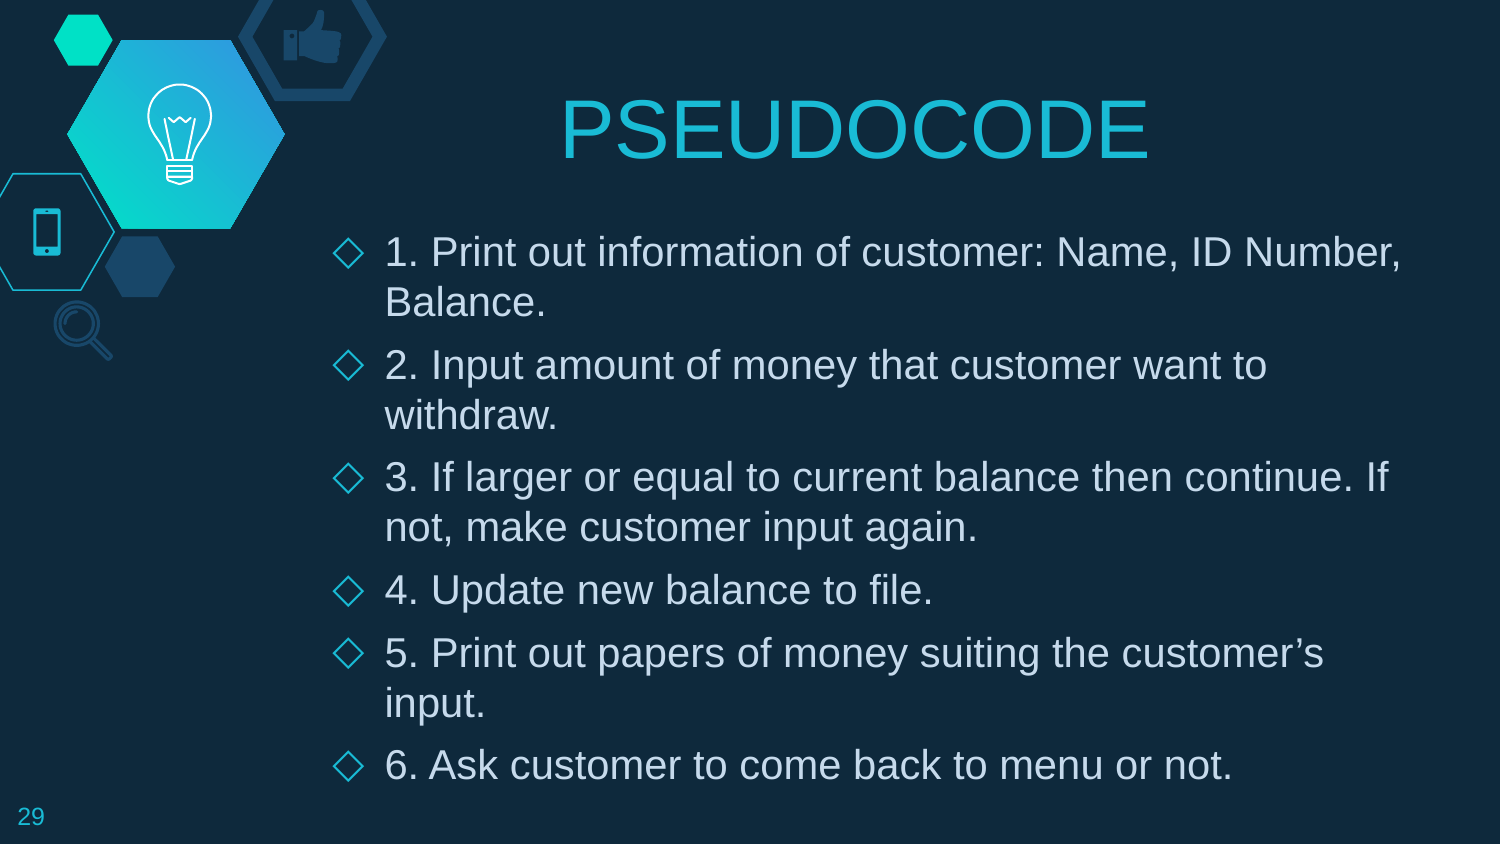

1. Print out information of customer: Name, ID Number, Balance.
2. Input amount of money that customer want to withdraw.
3. If larger or equal to current balance then continue. If not, make customer input again.
4. Update new balance to file.
5. Print out papers of money suiting the customer’s input.
6. Ask customer to come back to menu or not.
PSEUDOCODE
29